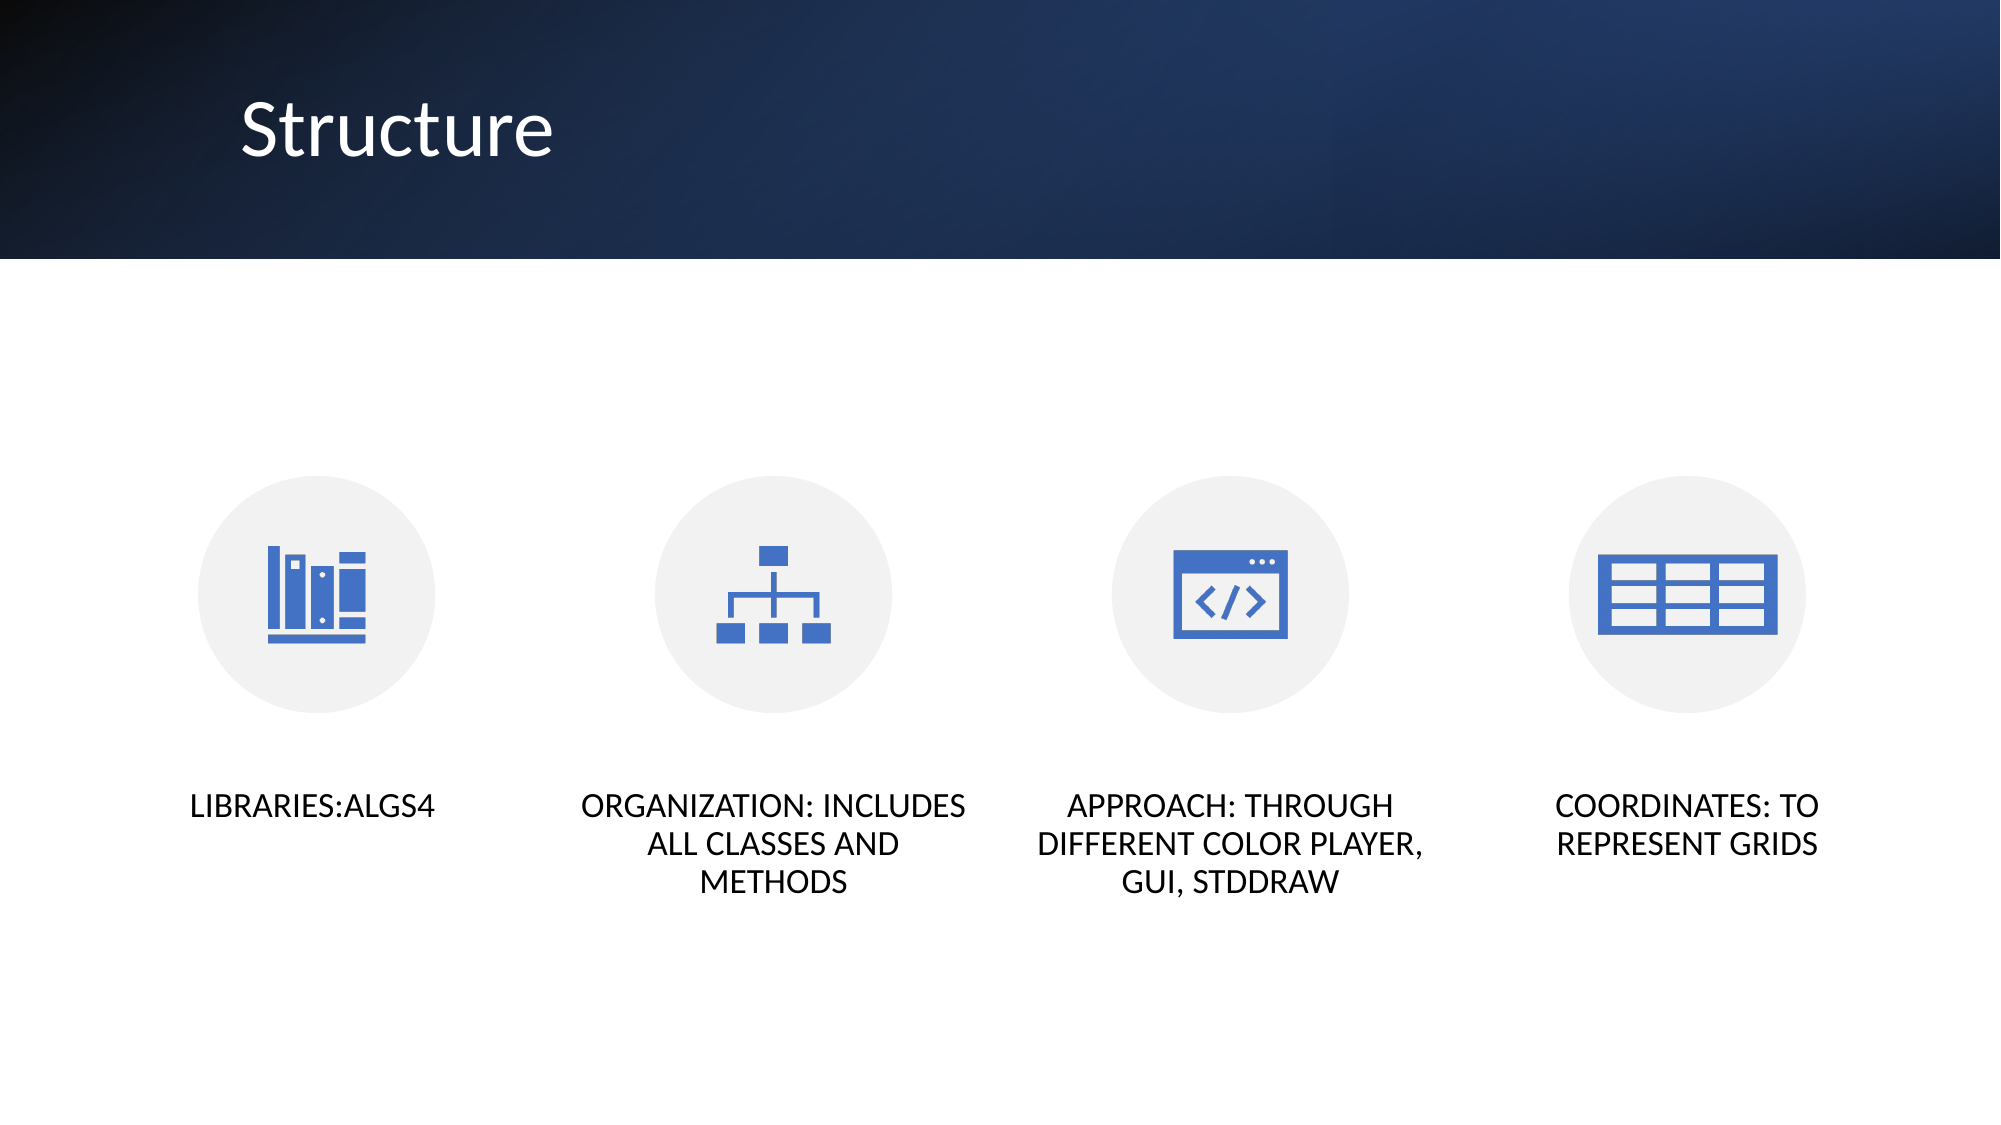

# Structure
Libraries:Algs4
Organization: includes all classes and Methods
Approach: Through Different color player, GUI, StdDraw
Coordinates: to represent grids